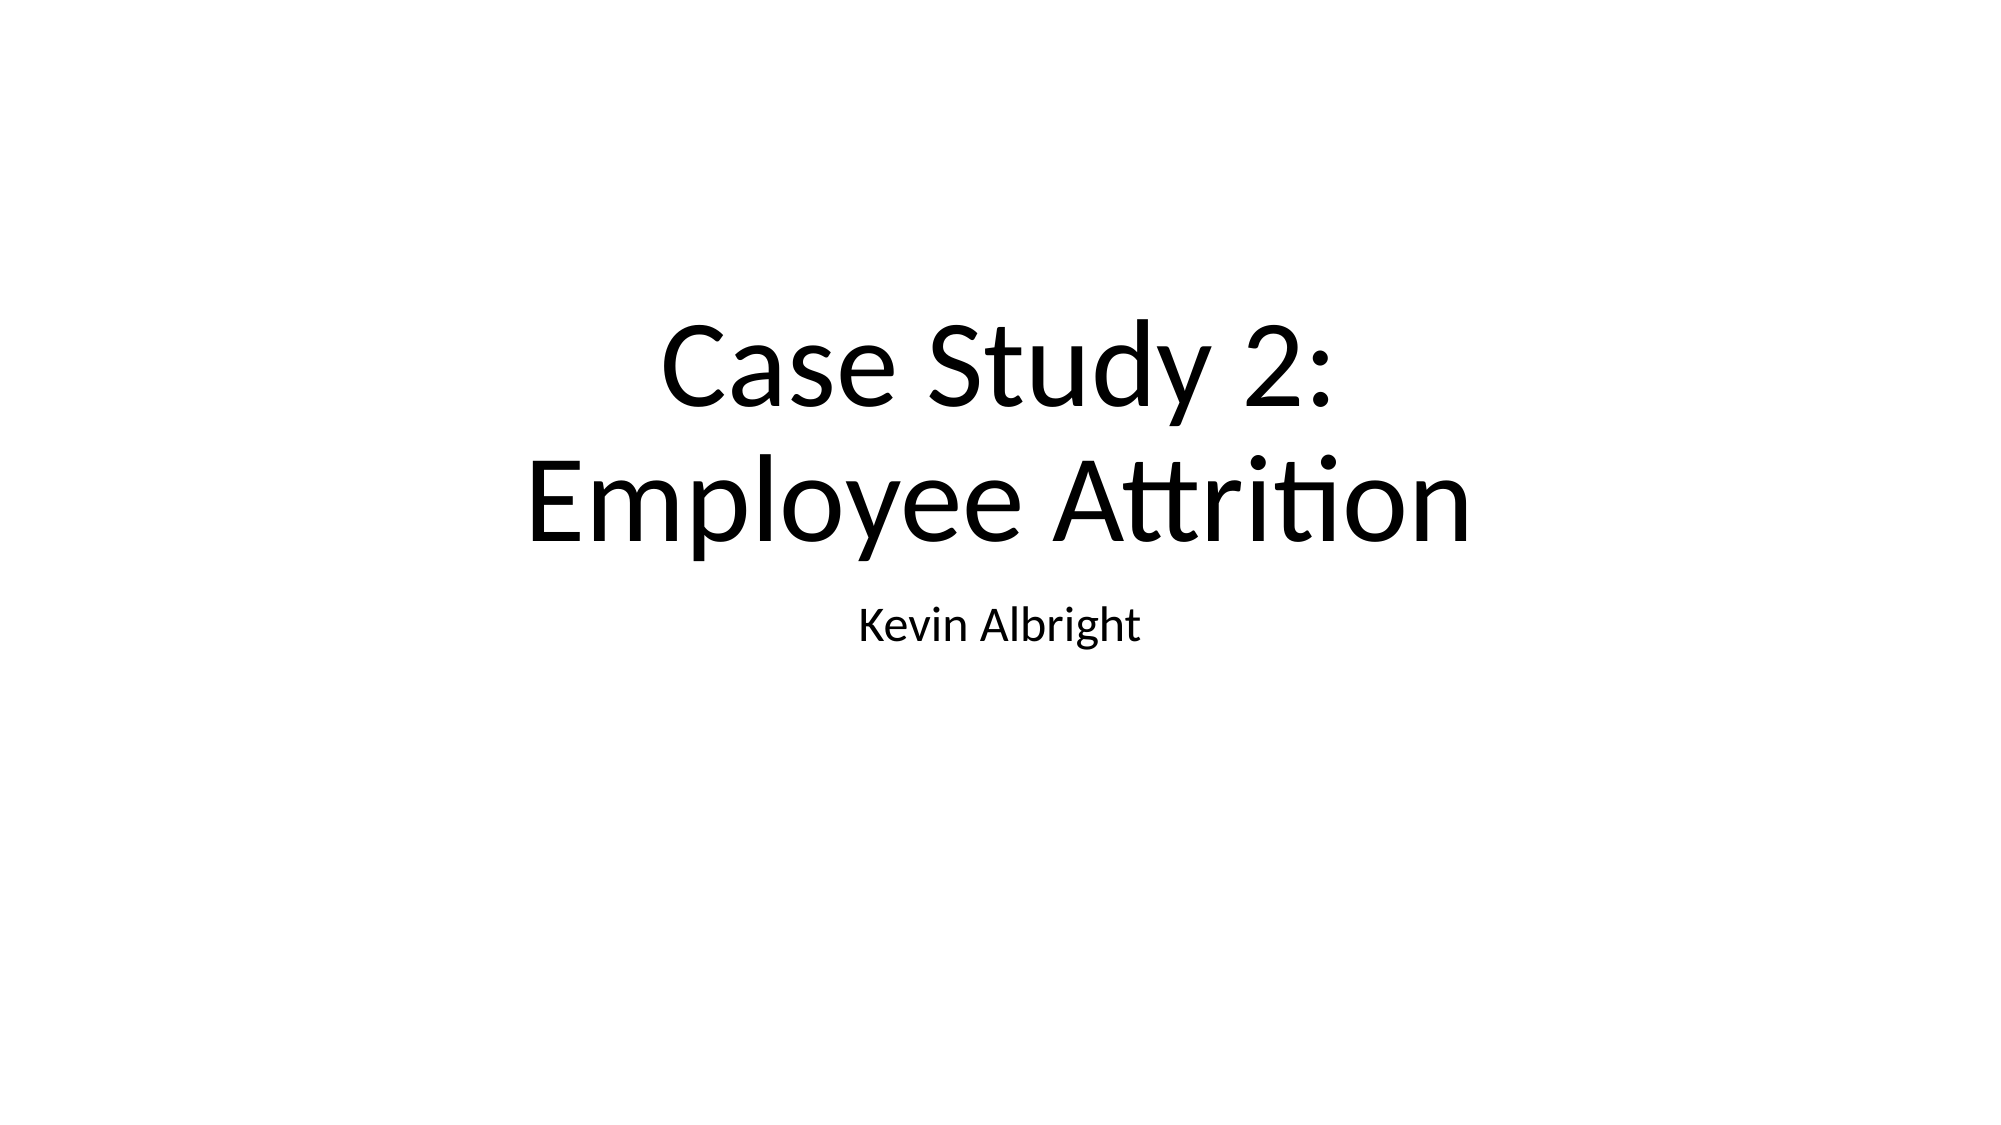

# Case Study 2: Employee Attrition
Kevin Albright